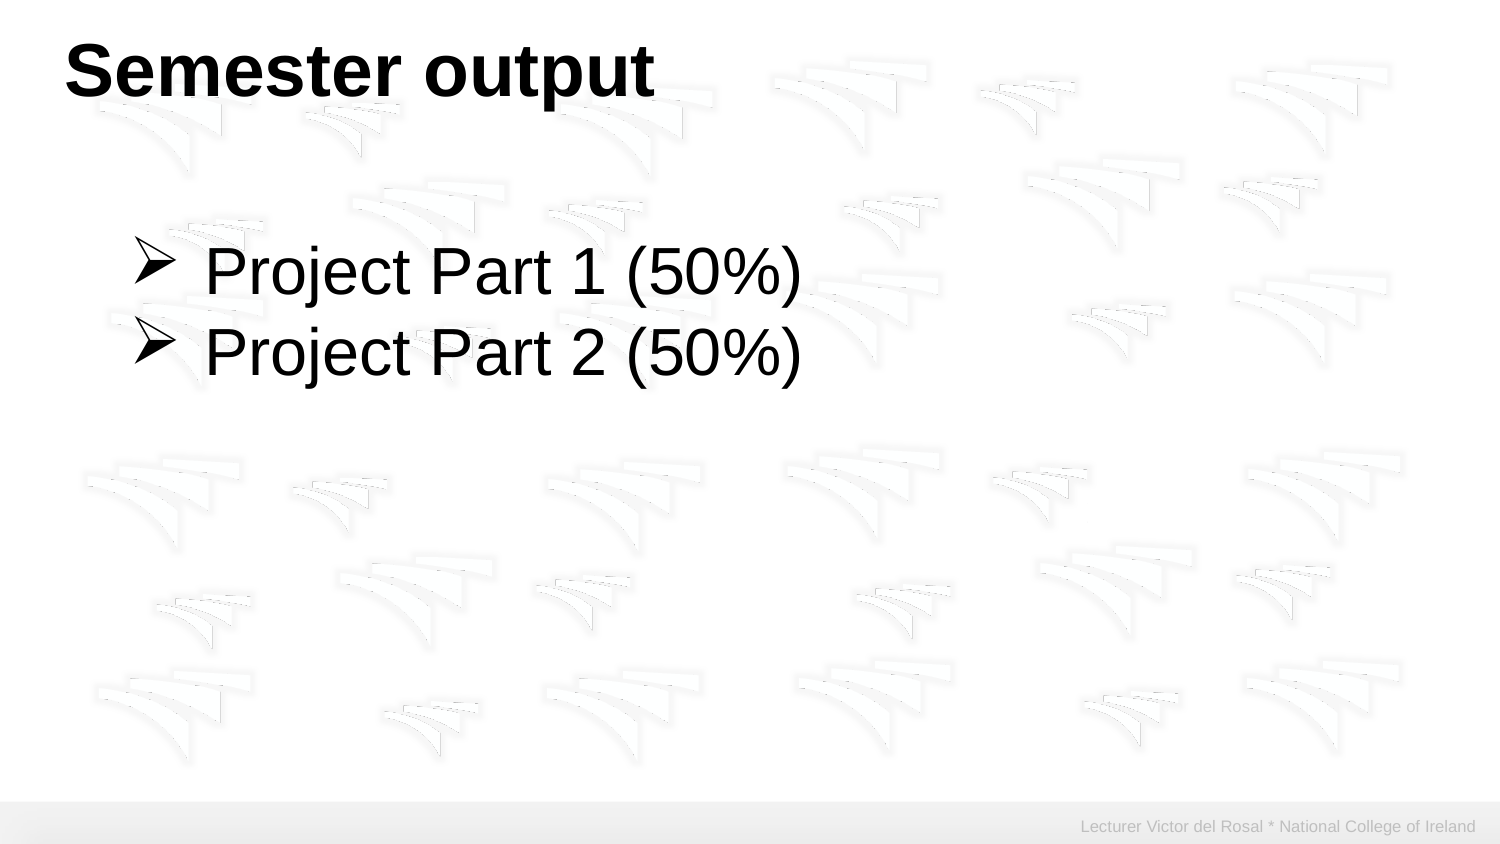

Semester output
Project Part 1 (50%)
Project Part 2 (50%)